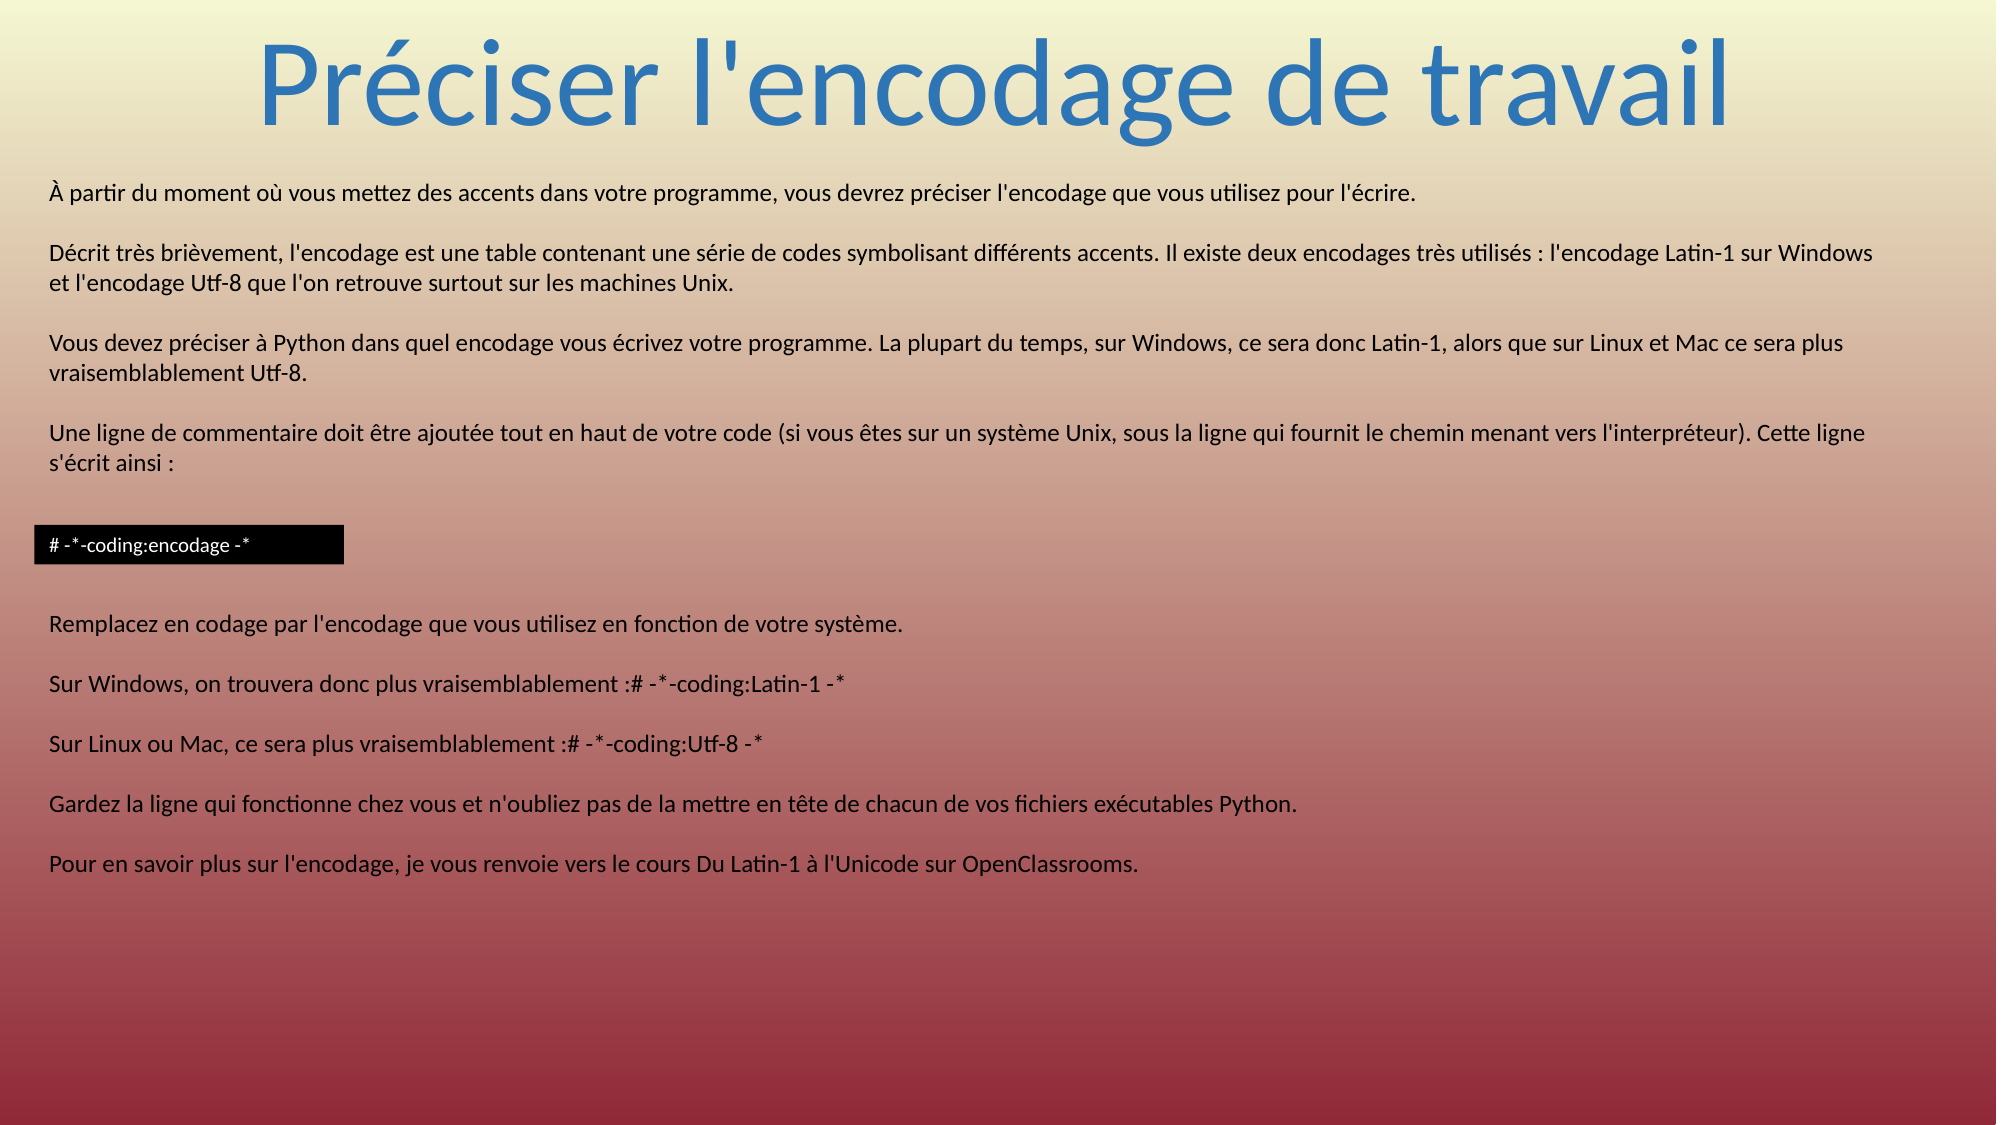

# Préciser l'encodage de travail
À partir du moment où vous mettez des accents dans votre programme, vous devrez préciser l'encodage que vous utilisez pour l'écrire.

Décrit très brièvement, l'encodage est une table contenant une série de codes symbolisant différents accents. Il existe deux encodages très utilisés : l'encodage Latin-1 sur Windows et l'encodage Utf-8 que l'on retrouve surtout sur les machines Unix.

Vous devez préciser à Python dans quel encodage vous écrivez votre programme. La plupart du temps, sur Windows, ce sera donc Latin-1, alors que sur Linux et Mac ce sera plus vraisemblablement Utf-8.

Une ligne de commentaire doit être ajoutée tout en haut de votre code (si vous êtes sur un système Unix, sous la ligne qui fournit le chemin menant vers l'interpréteur). Cette ligne s'écrit ainsi :
# -*-coding:encodage -*
Remplacez en codage par l'encodage que vous utilisez en fonction de votre système.

Sur Windows, on trouvera donc plus vraisemblablement :# -*-coding:Latin-1 -*

Sur Linux ou Mac, ce sera plus vraisemblablement :# -*-coding:Utf-8 -*

Gardez la ligne qui fonctionne chez vous et n'oubliez pas de la mettre en tête de chacun de vos fichiers exécutables Python.

Pour en savoir plus sur l'encodage, je vous renvoie vers le cours Du Latin-1 à l'Unicode sur OpenClassrooms.

580